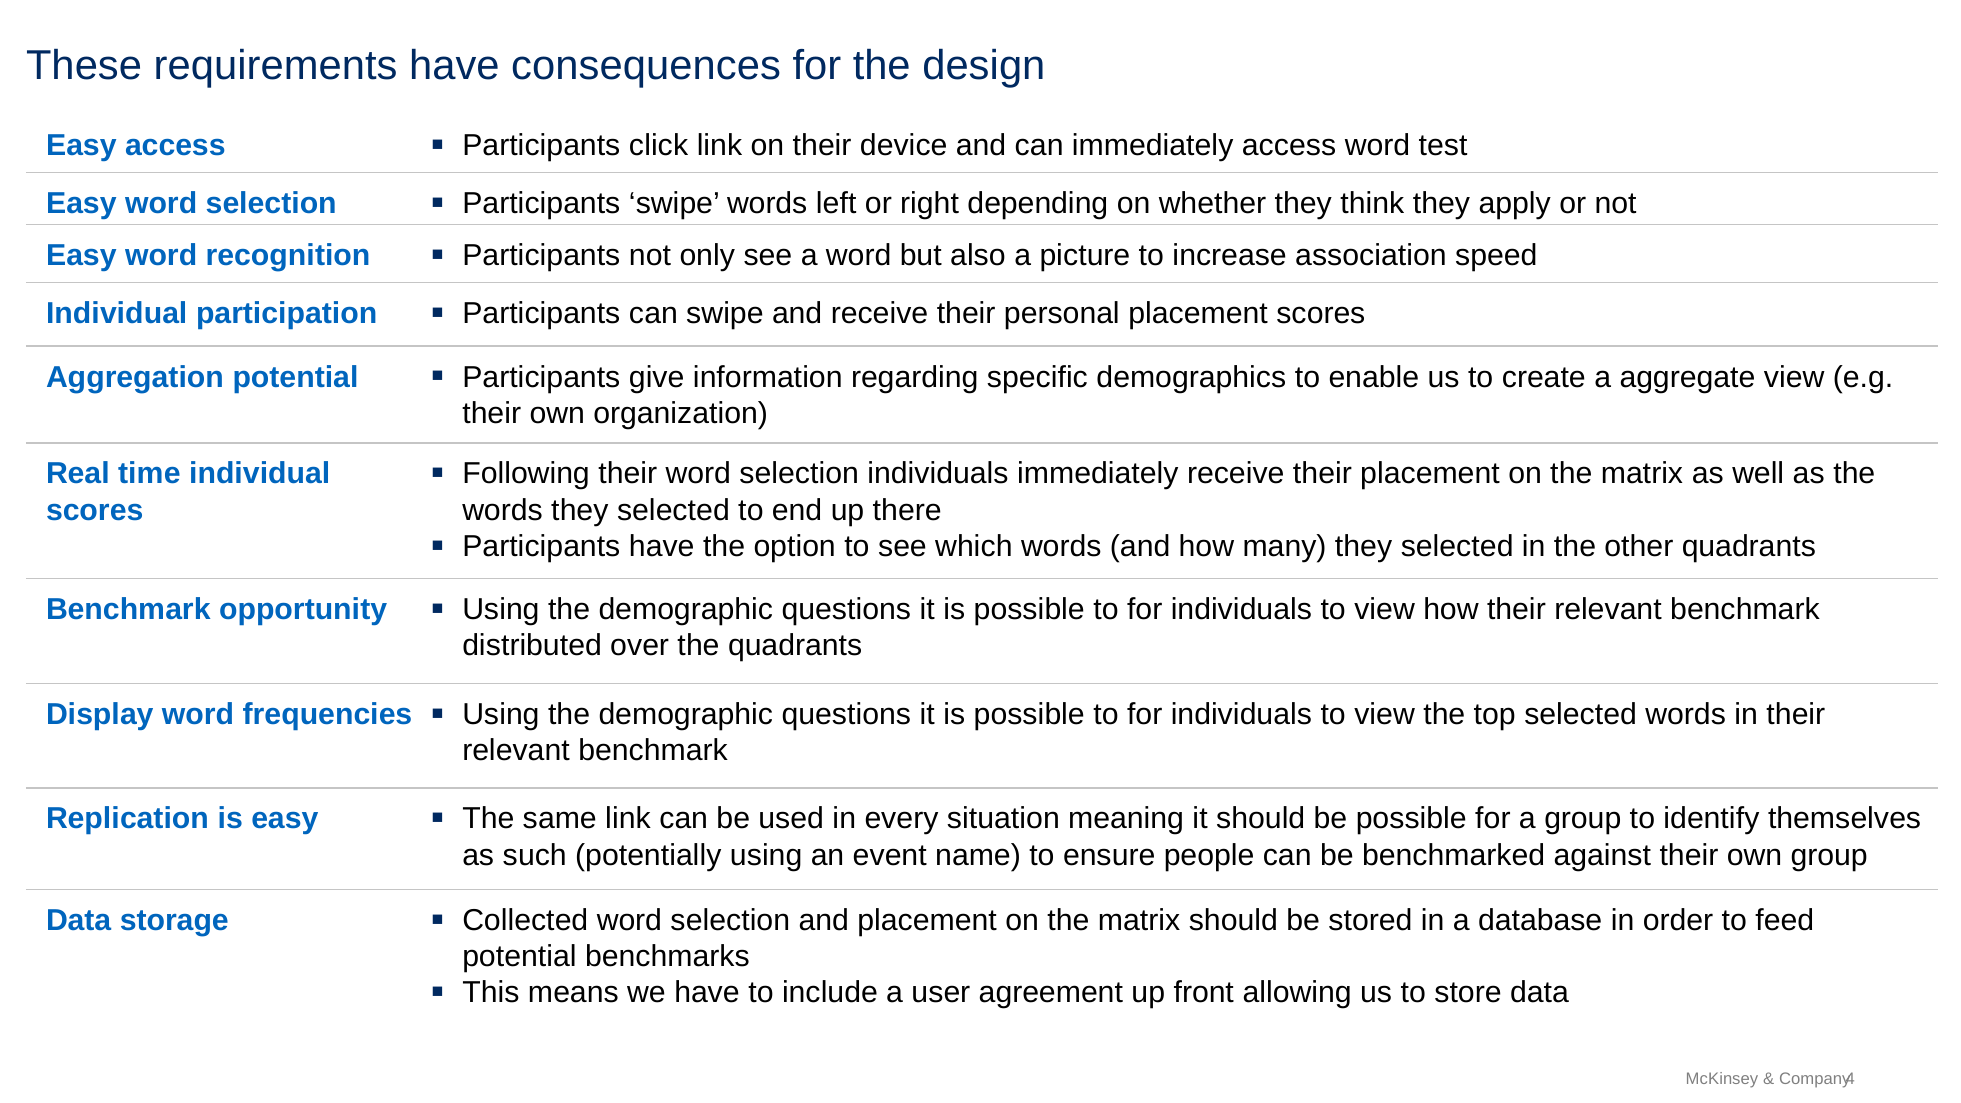

# These requirements have consequences for the design
Easy access
Easy word selection
Easy word recognition
Individual participation
Aggregation potential
Real time individual scores
Benchmark opportunity
Display word frequencies
Replication is easy
Data storage
Participants click link on their device and can immediately access word test
Participants ‘swipe’ words left or right depending on whether they think they apply or not
Participants not only see a word but also a picture to increase association speed
Participants can swipe and receive their personal placement scores
Participants give information regarding specific demographics to enable us to create a aggregate view (e.g. their own organization)
Following their word selection individuals immediately receive their placement on the matrix as well as the words they selected to end up there
Participants have the option to see which words (and how many) they selected in the other quadrants
Using the demographic questions it is possible to for individuals to view how their relevant benchmark distributed over the quadrants
Using the demographic questions it is possible to for individuals to view the top selected words in their relevant benchmark
The same link can be used in every situation meaning it should be possible for a group to identify themselves as such (potentially using an event name) to ensure people can be benchmarked against their own group
Collected word selection and placement on the matrix should be stored in a database in order to feed potential benchmarks
This means we have to include a user agreement up front allowing us to store data